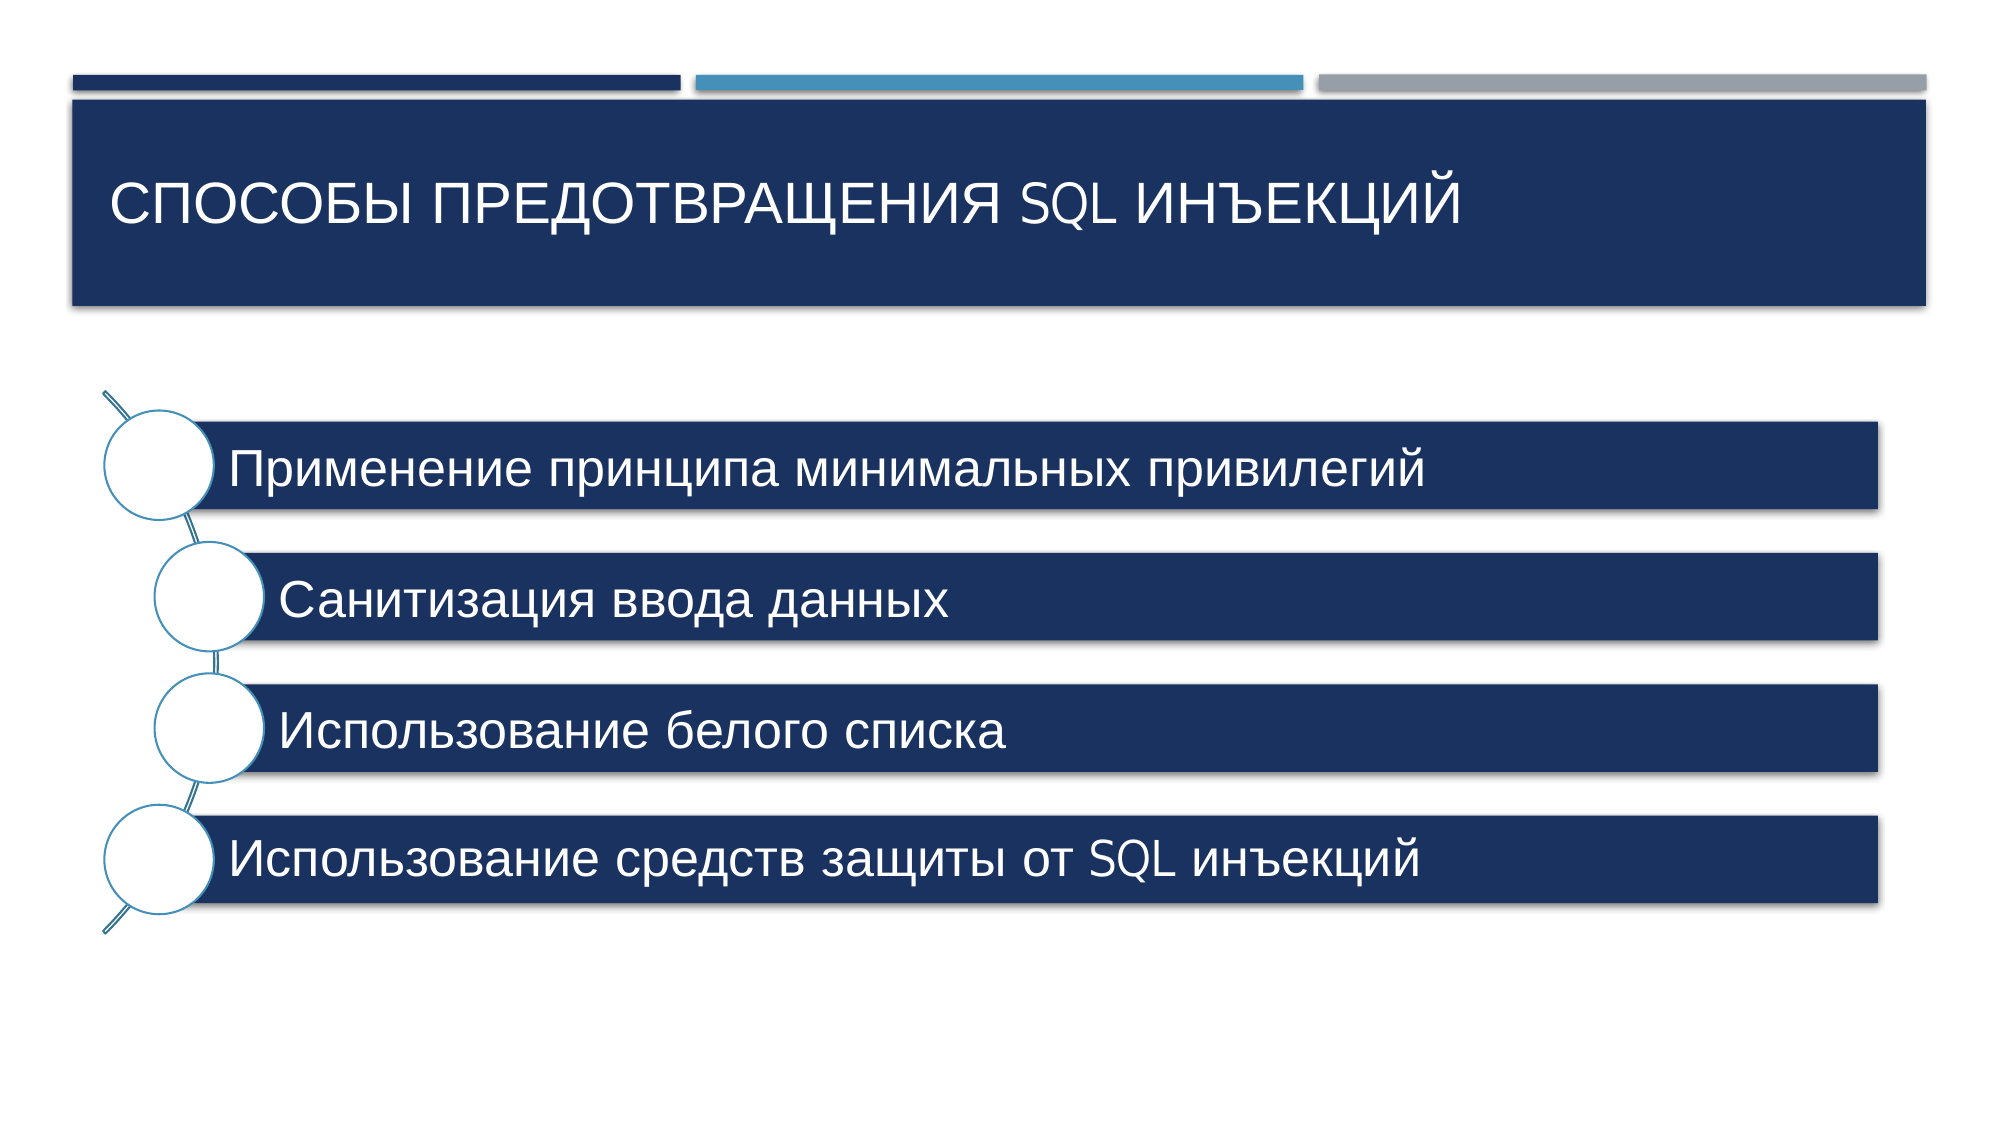

# Способы предотвращения SQL Инъекций
Применение принципа минимальных привилегий
Санитизация ввода данных
Использование белого списка
Использование средств защиты от SQL инъекций